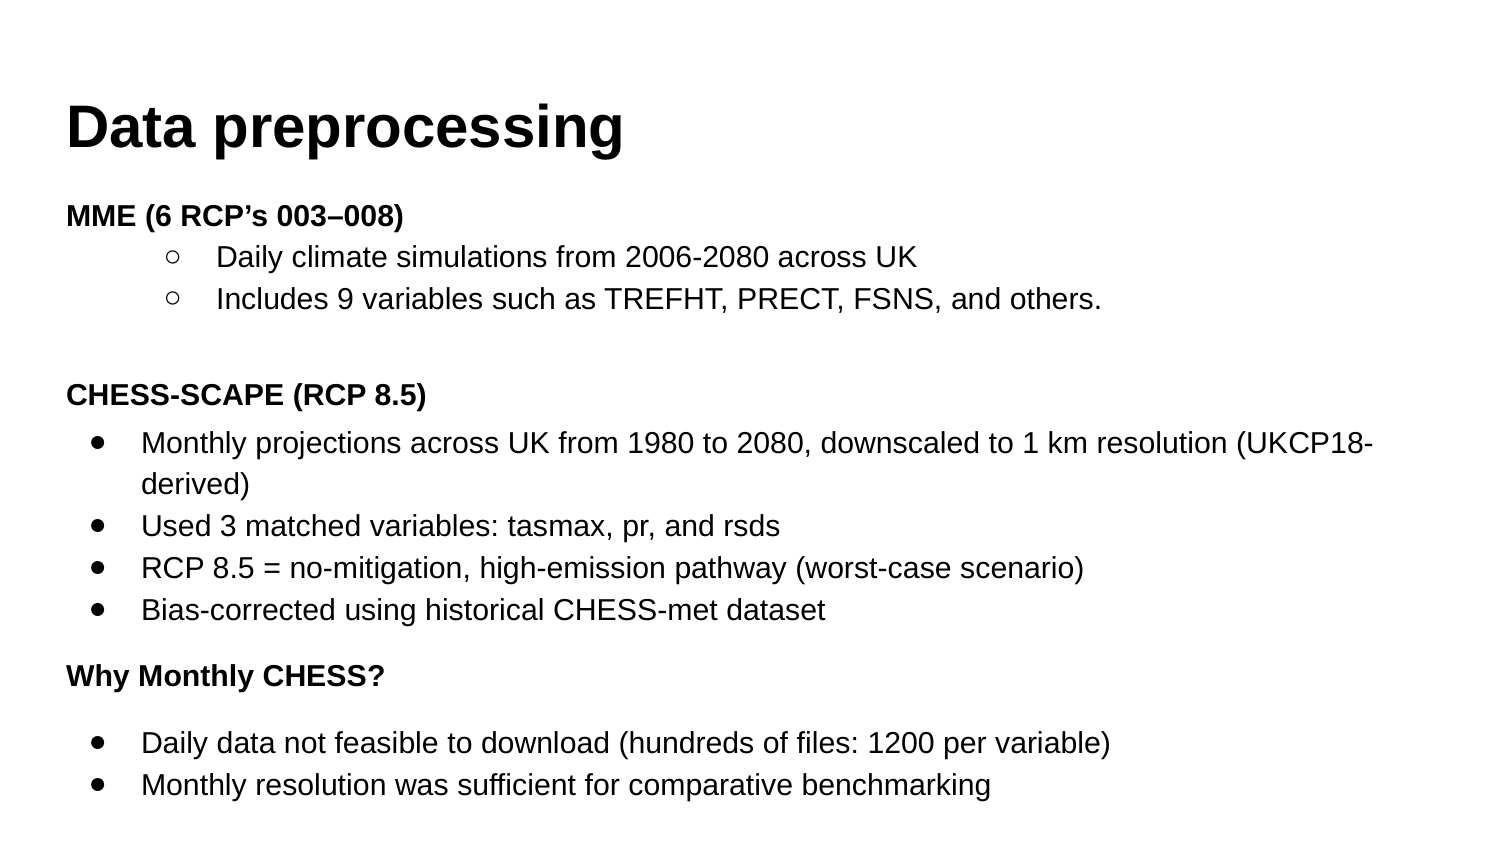

# Data preprocessing
MME (6 RCP’s 003–008)
Daily climate simulations from 2006-2080 across UK
Includes 9 variables such as TREFHT, PRECT, FSNS, and others.

CHESS-SCAPE (RCP 8.5)
Monthly projections across UK from 1980 to 2080, downscaled to 1 km resolution (UKCP18-derived)
Used 3 matched variables: tasmax, pr, and rsds
RCP 8.5 = no-mitigation, high-emission pathway (worst-case scenario)
Bias-corrected using historical CHESS-met dataset
Why Monthly CHESS?
Daily data not feasible to download (hundreds of files: 1200 per variable)
Monthly resolution was sufficient for comparative benchmarking